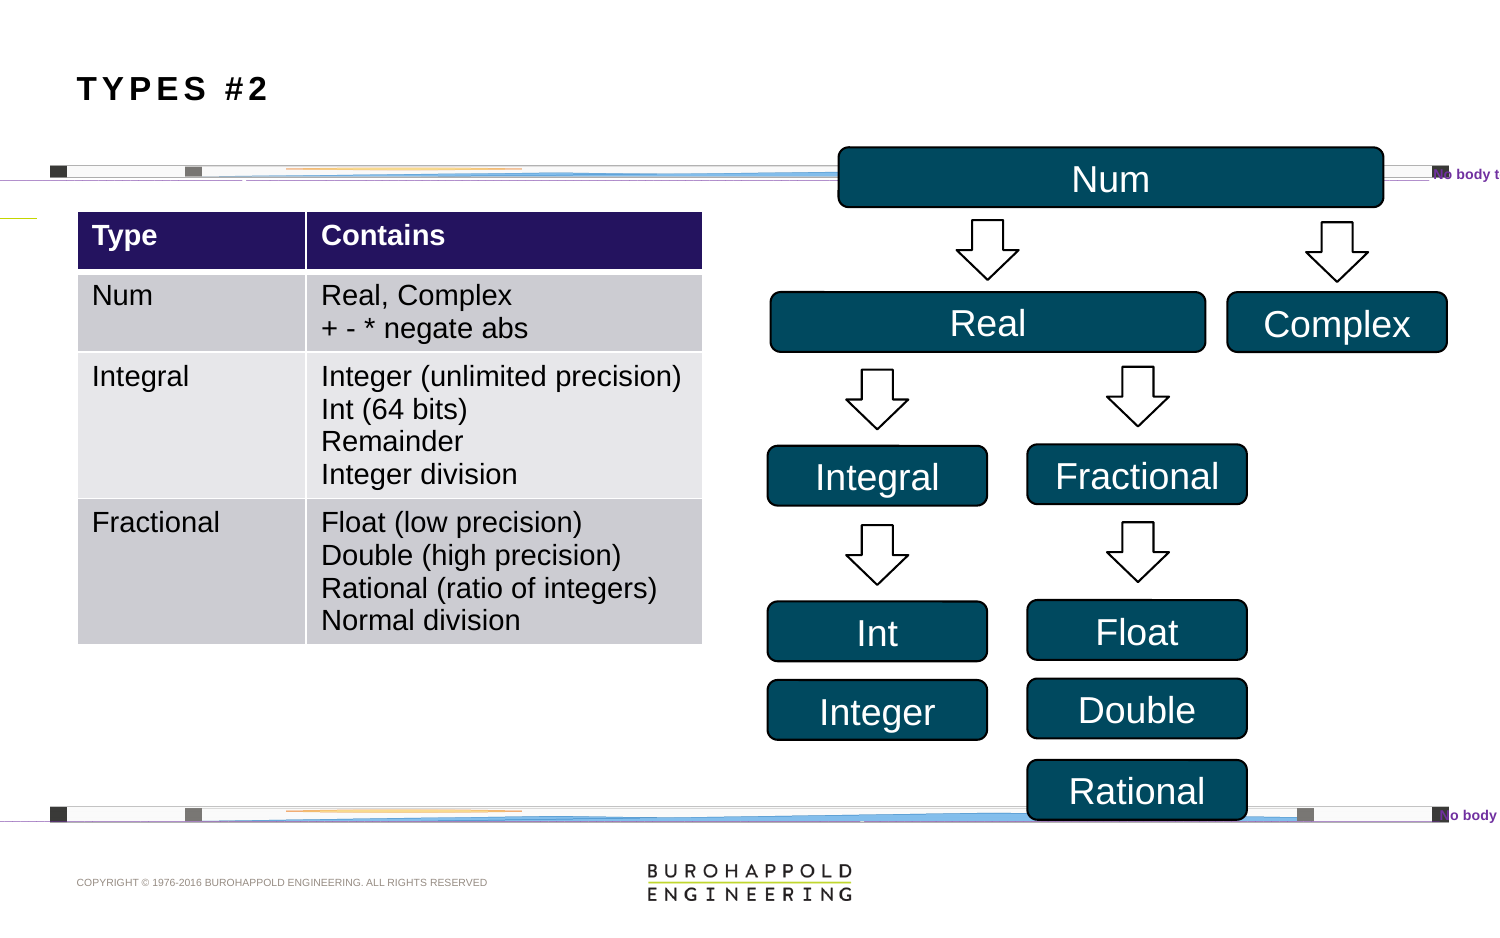

# Types #2
Num

Real
Complex

Fractional
Integral

Float
Int
Double
Integer
Rational

| Type | Contains |
| --- | --- |
| Num | Real, Complex + - \* negate abs |
| Integral | Integer (unlimited precision) Int (64 bits) Remainder Integer division |
| Fractional | Float (low precision) Double (high precision) Rational (ratio of integers) Normal division |